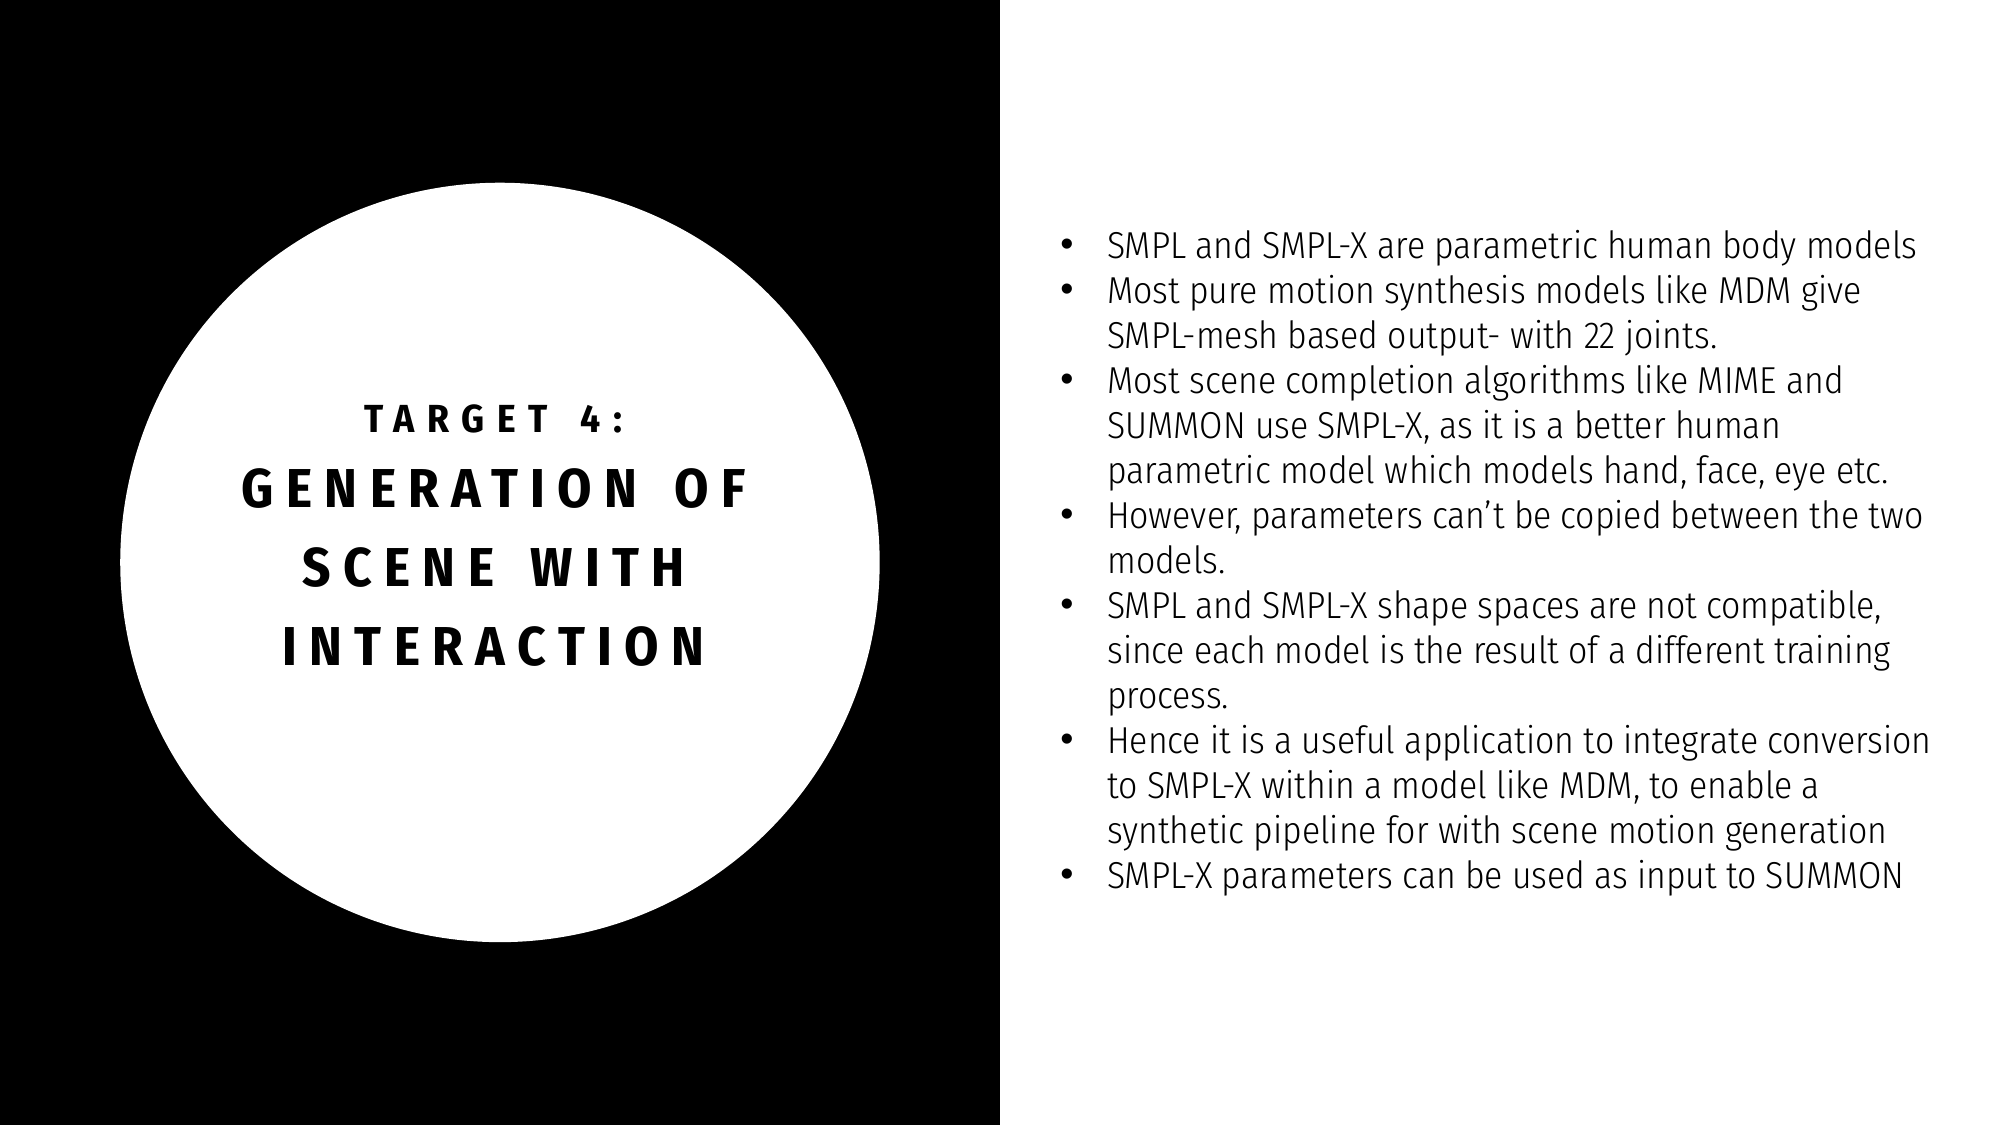

SMPL and SMPL-X are parametric human body models
Most pure motion synthesis models like MDM give SMPL-mesh based output- with 22 joints.
Most scene completion algorithms like MIME and SUMMON use SMPL-X, as it is a better human parametric model which models hand, face, eye etc.
However, parameters can’t be copied between the two models.
SMPL and SMPL-X shape spaces are not compatible, since each model is the result of a different training process.
Hence it is a useful application to integrate conversion to SMPL-X within a model like MDM, to enable a synthetic pipeline for with scene motion generation
SMPL-X parameters can be used as input to SUMMON

# TARGET 4: Generation of scene with interaction